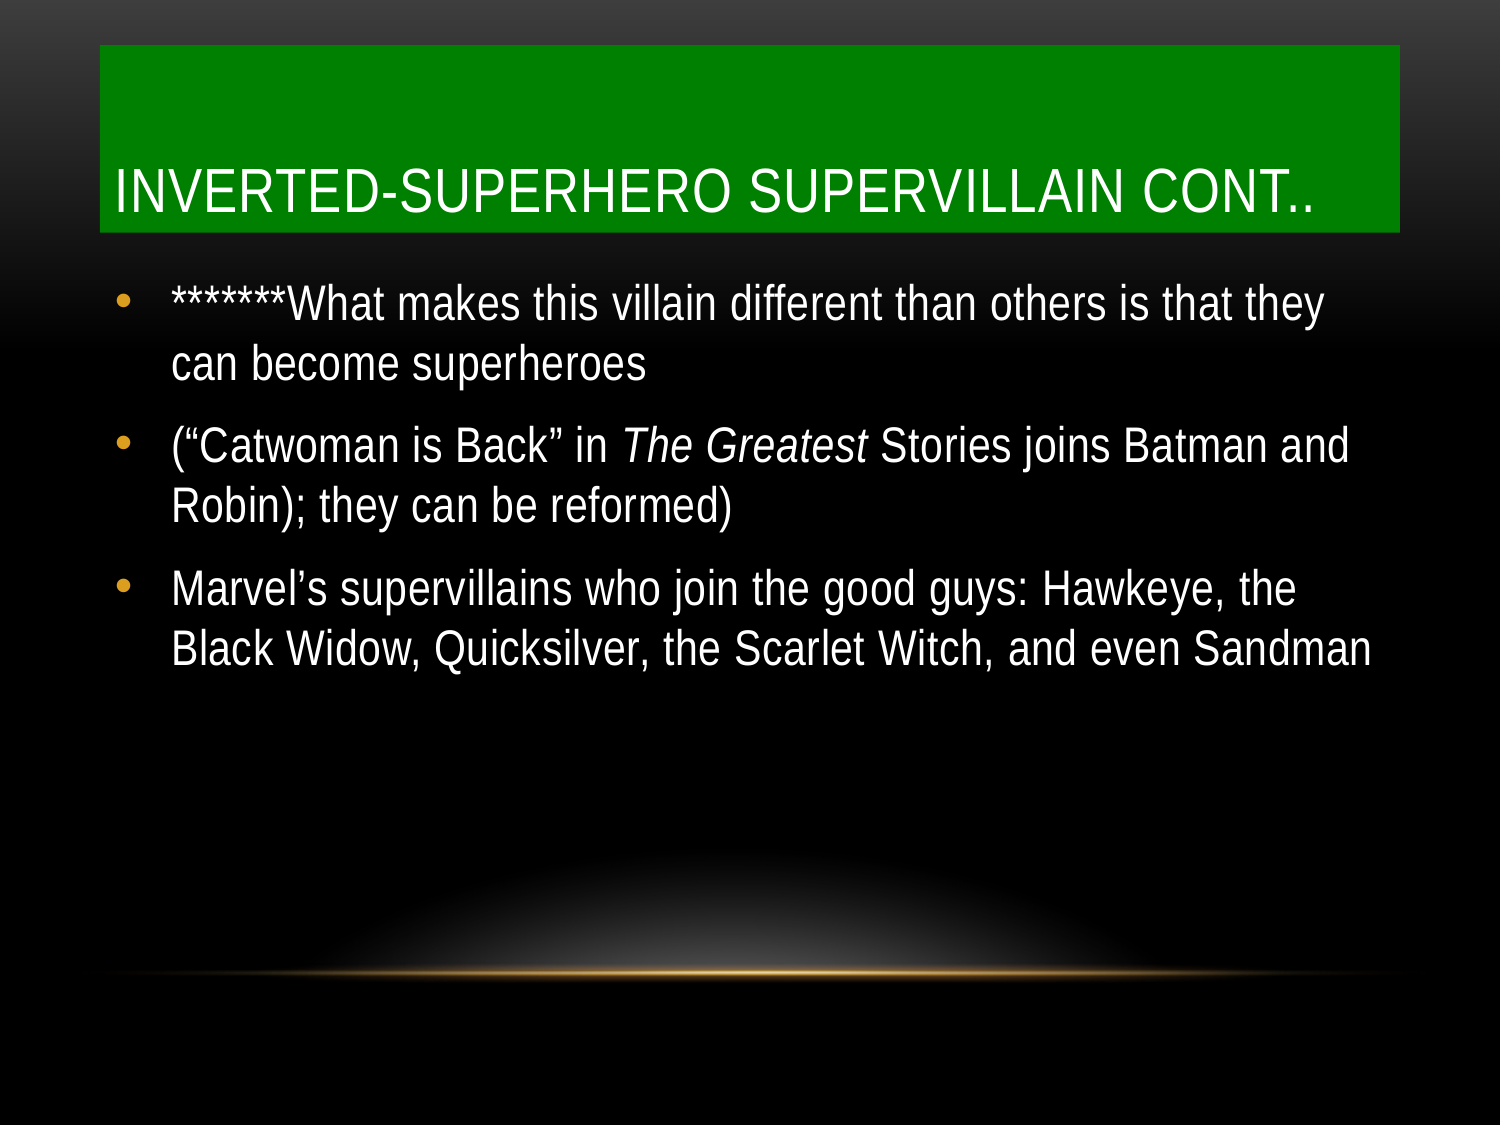

# Inverted-superhero supervillain cont..
*******What makes this villain different than others is that they can become superheroes
(“Catwoman is Back” in The Greatest Stories joins Batman and Robin); they can be reformed)
Marvel’s supervillains who join the good guys: Hawkeye, the Black Widow, Quicksilver, the Scarlet Witch, and even Sandman